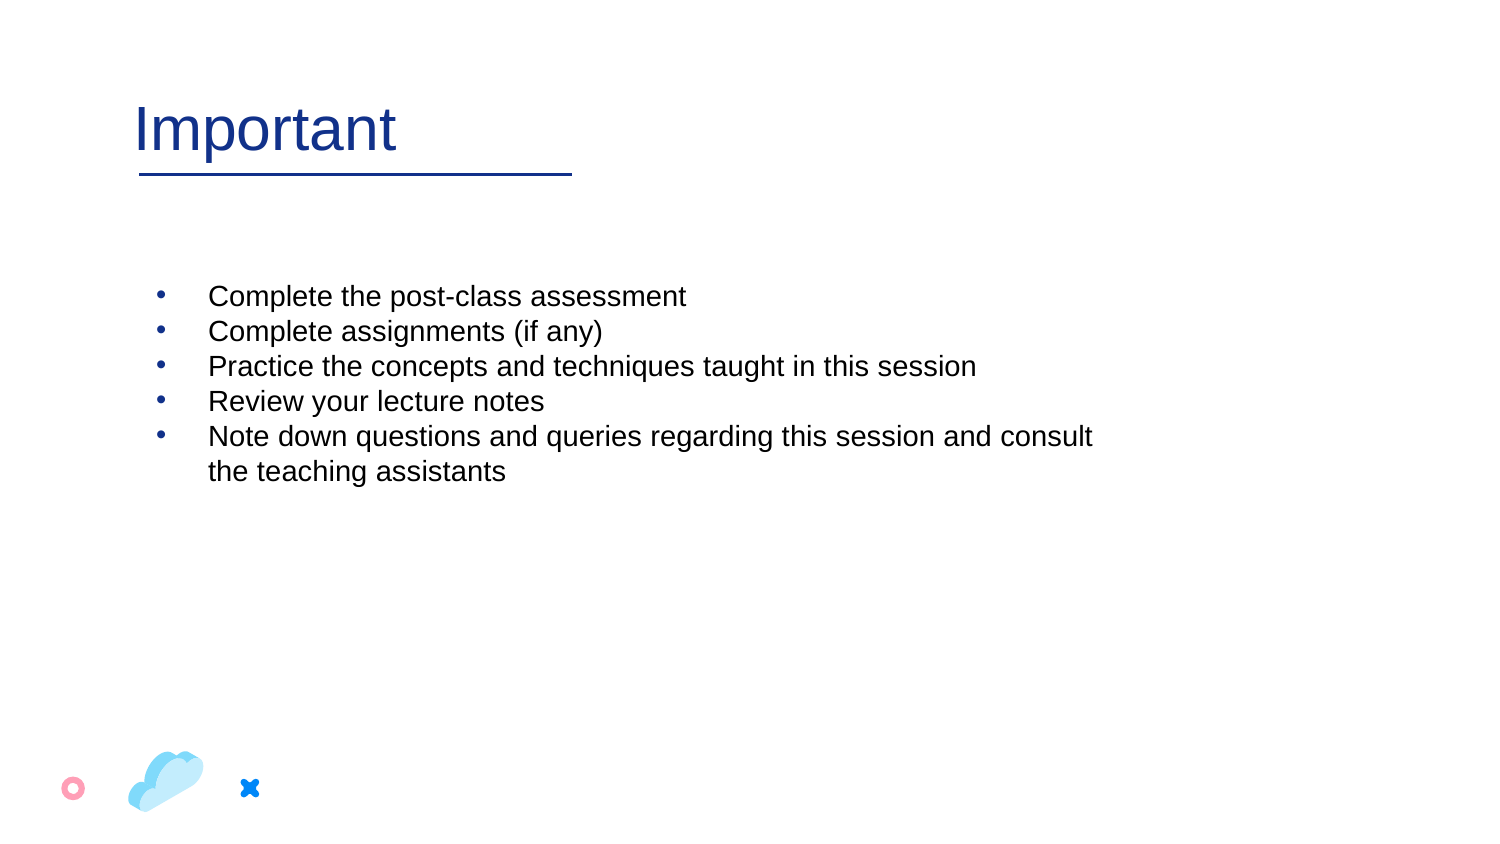

# Important
Complete the post-class assessment
Complete assignments (if any)
Practice the concepts and techniques taught in this session
Review your lecture notes
Note down questions and queries regarding this session and consult the teaching assistants